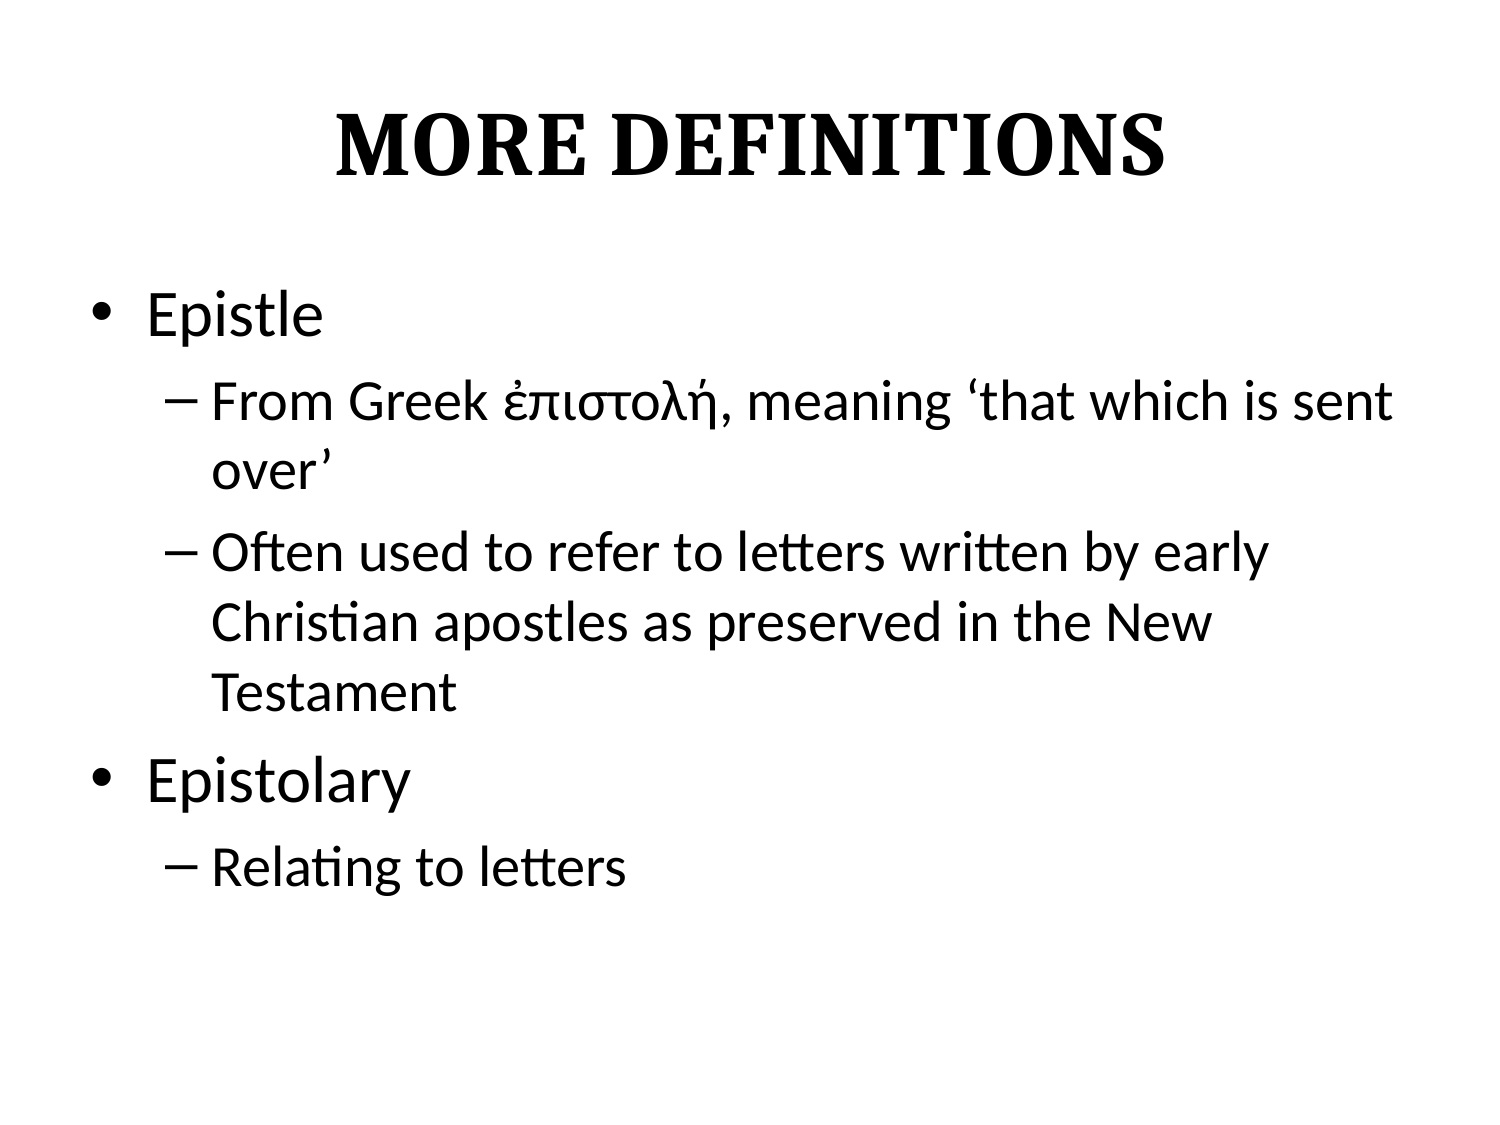

# More Definitions
Epistle
From Greek ἐπιστολή, meaning ‘that which is sent over’
Often used to refer to letters written by early Christian apostles as preserved in the New Testament
Epistolary
Relating to letters